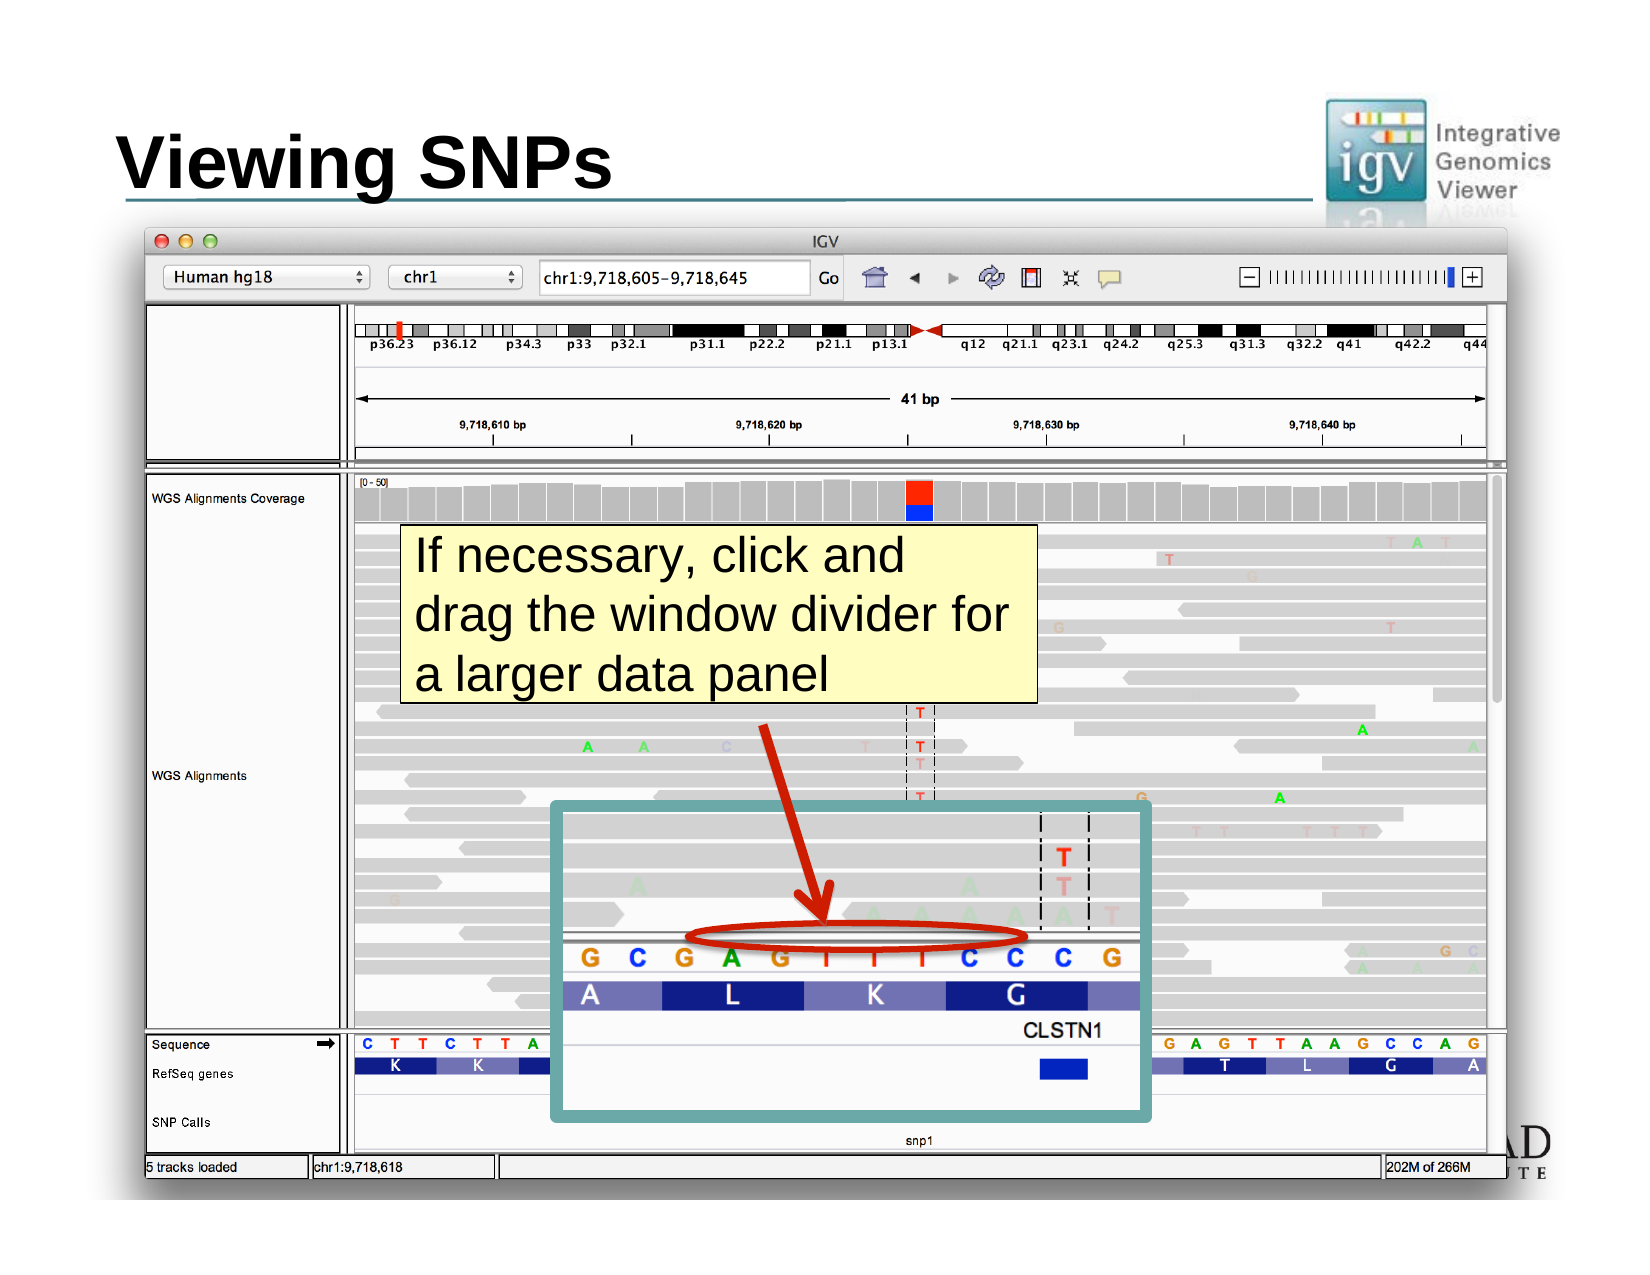

# Viewing SNPs

If necessary, click and drag the window divider for a larger data panel